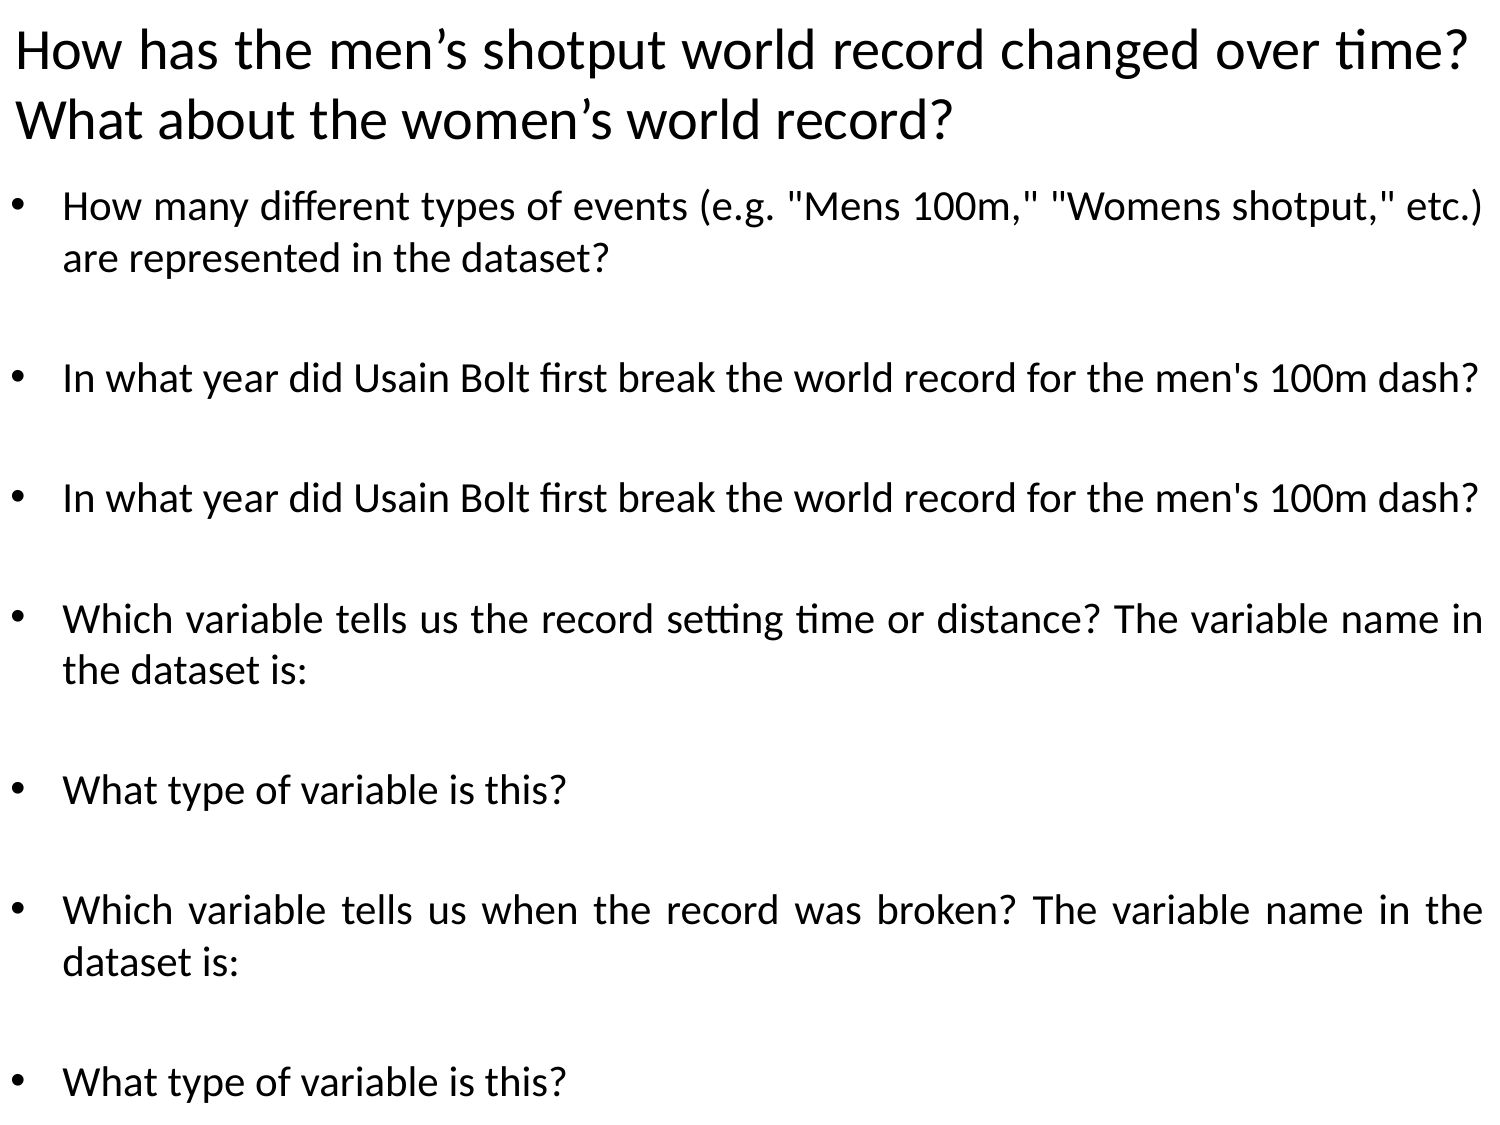

# How has the men’s shotput world record changed over time?  What about the women’s world record?
How many different types of events (e.g. "Mens 100m," "Womens shotput," etc.) are represented in the dataset?

In what year did Usain Bolt first break the world record for the men's 100m dash?

In what year did Usain Bolt first break the world record for the men's 100m dash?

Which variable tells us the record setting time or distance? The variable name in the dataset is:

What type of variable is this?

Which variable tells us when the record was broken? The variable name in the dataset is:

What type of variable is this?